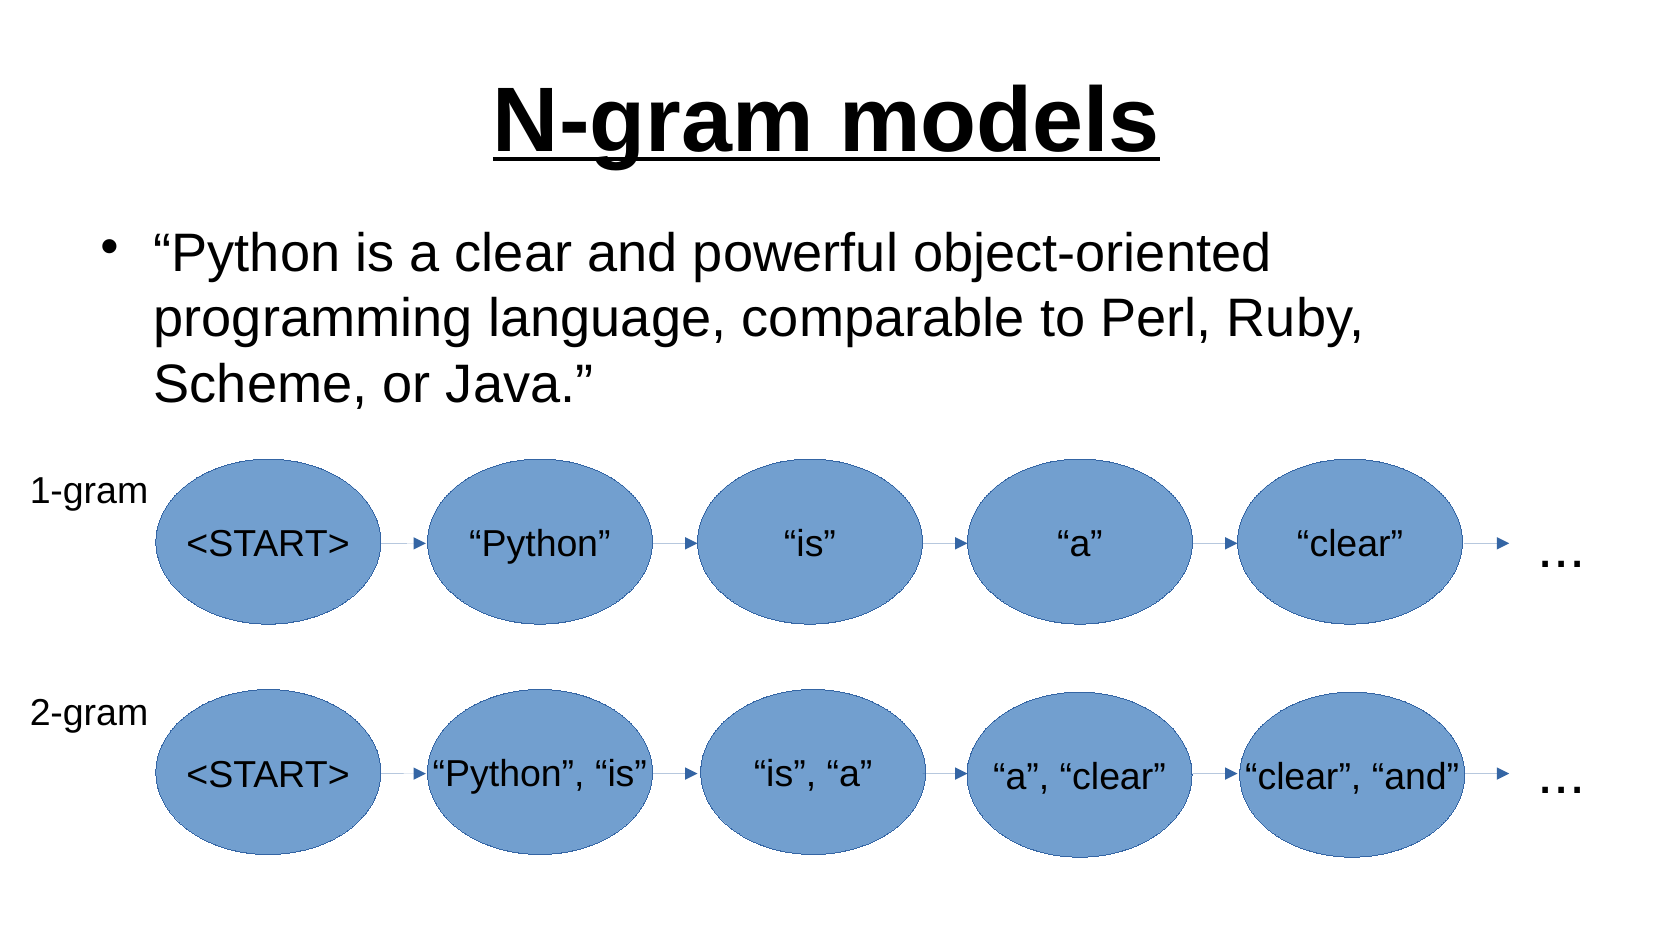

N-gram models
“Python is a clear and powerful object-oriented programming language, comparable to Perl, Ruby, Scheme, or Java.”
1-gram
“Python”
“is”
“a”
“clear”
<START>

...
2-gram
“Python”, “is”
“is”, “a”
<START>
“a”, “clear”
“clear”, “and”

...